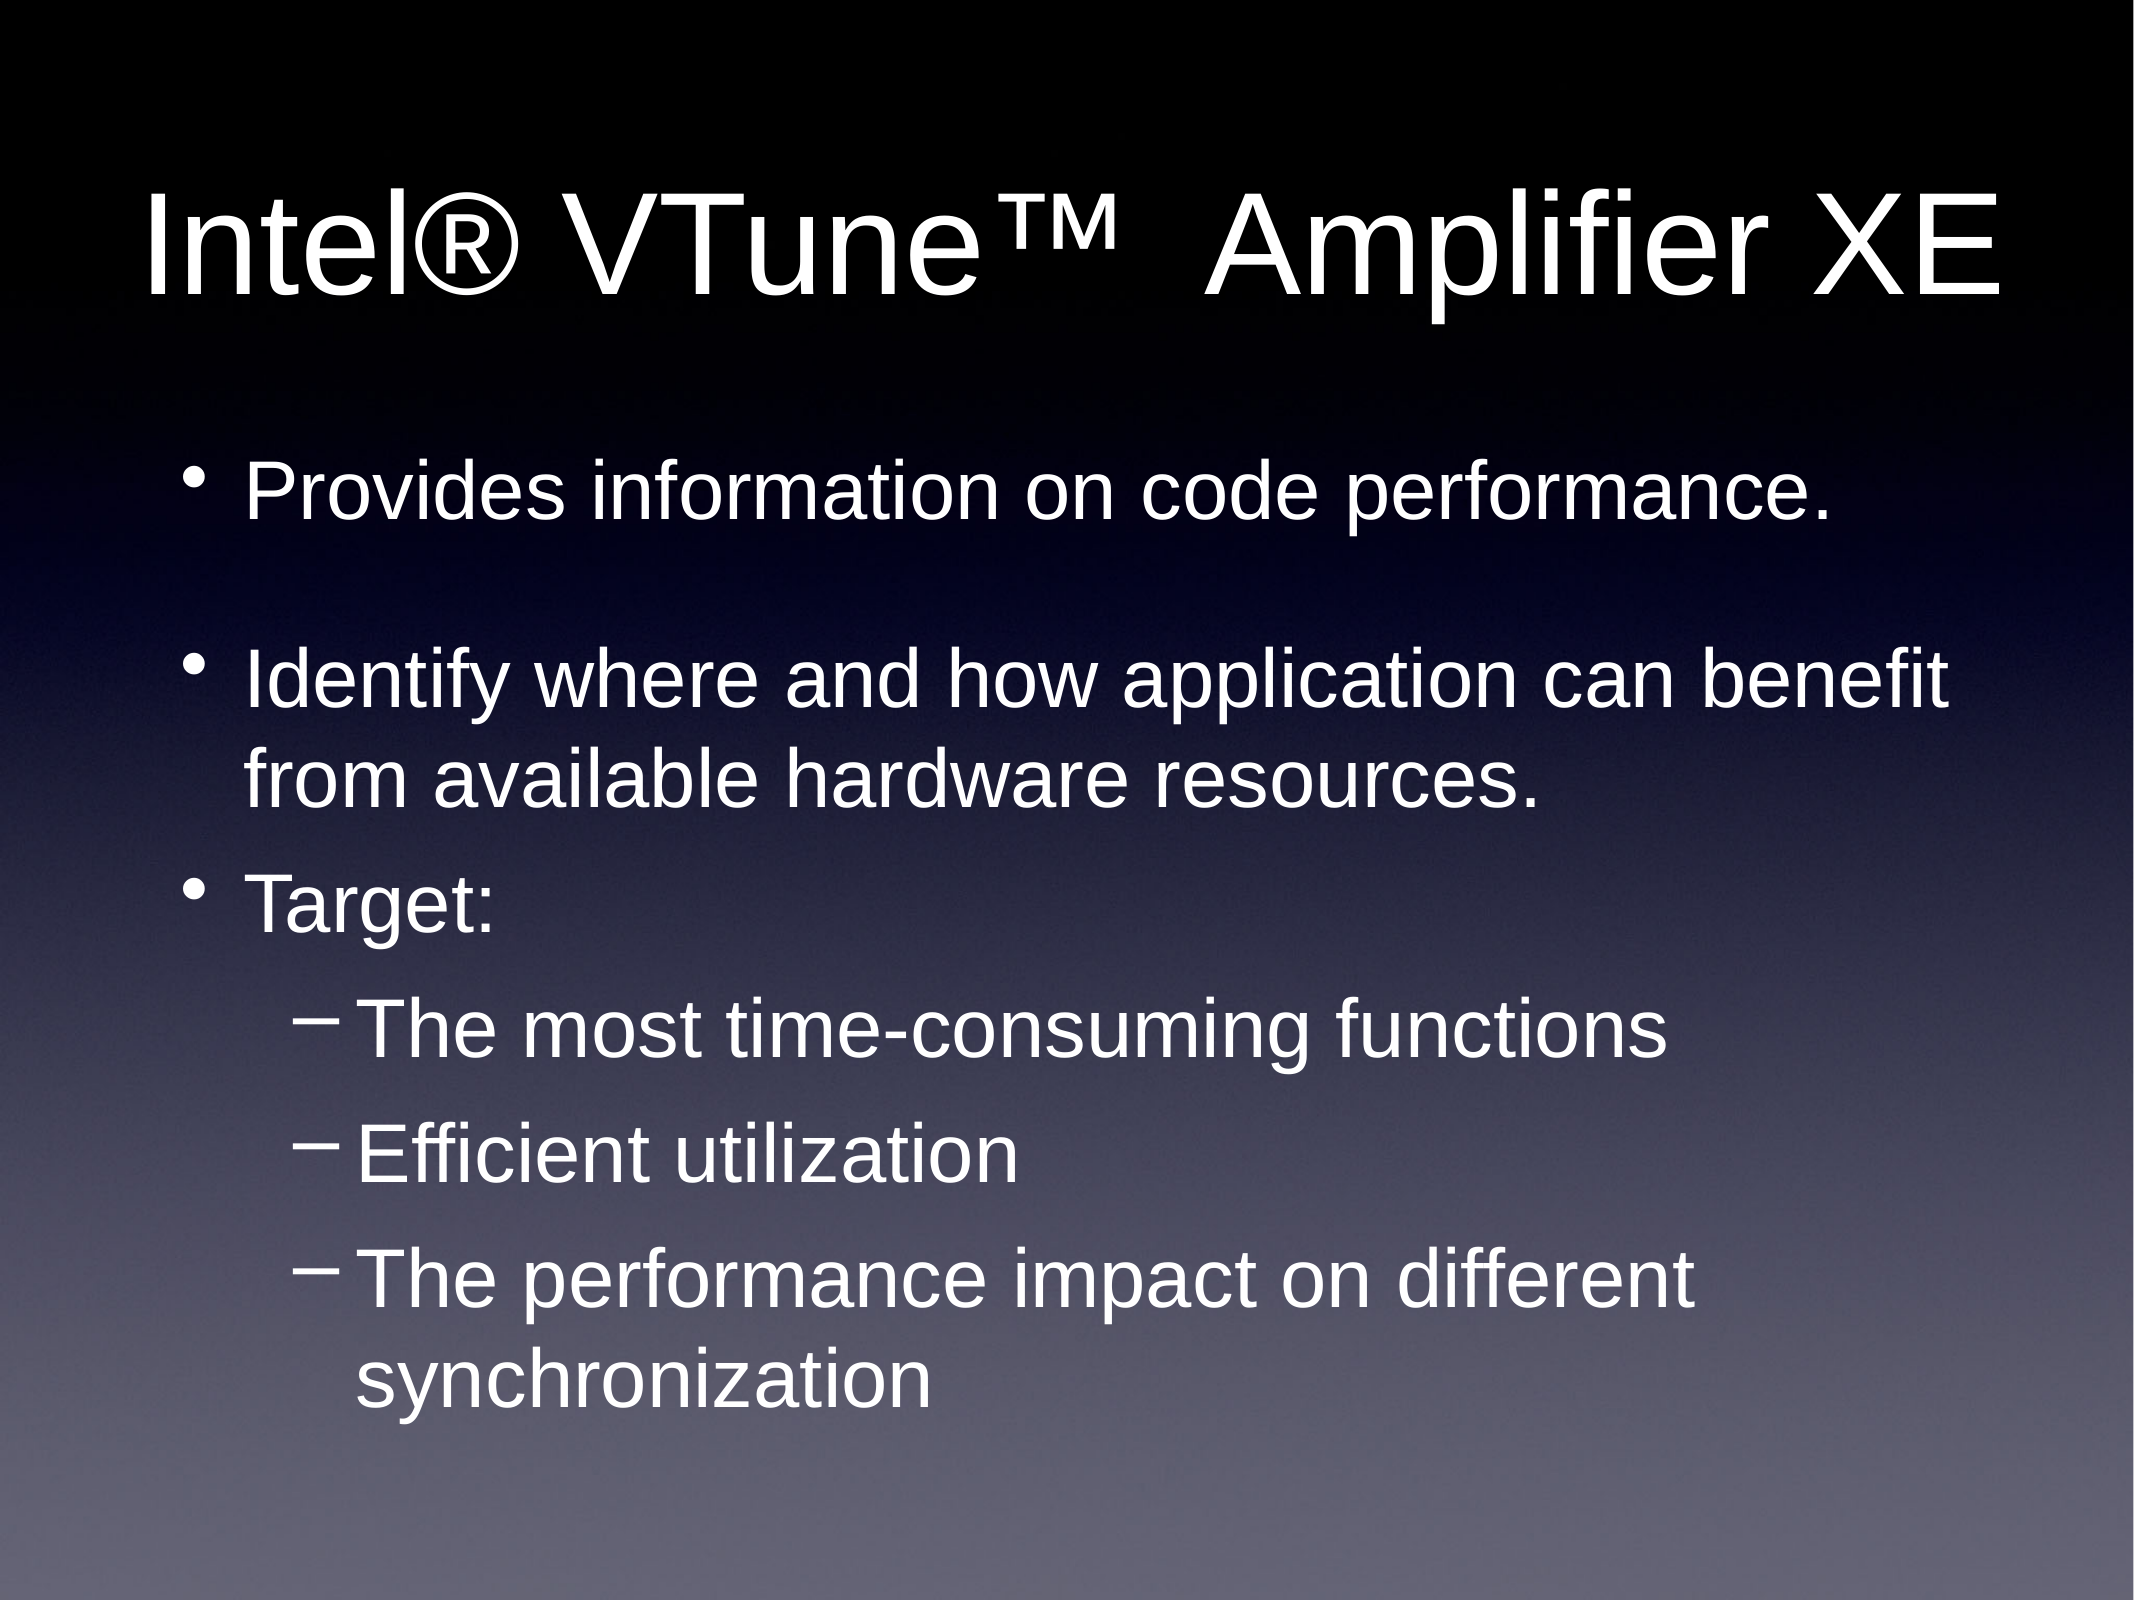

# Intel® VTune™  Amplifier XE
Provides information on code performance.
Identify where and how application can benefit from available hardware resources.
Target:
The most time-consuming functions
Efficient utilization
The performance impact on different synchronization